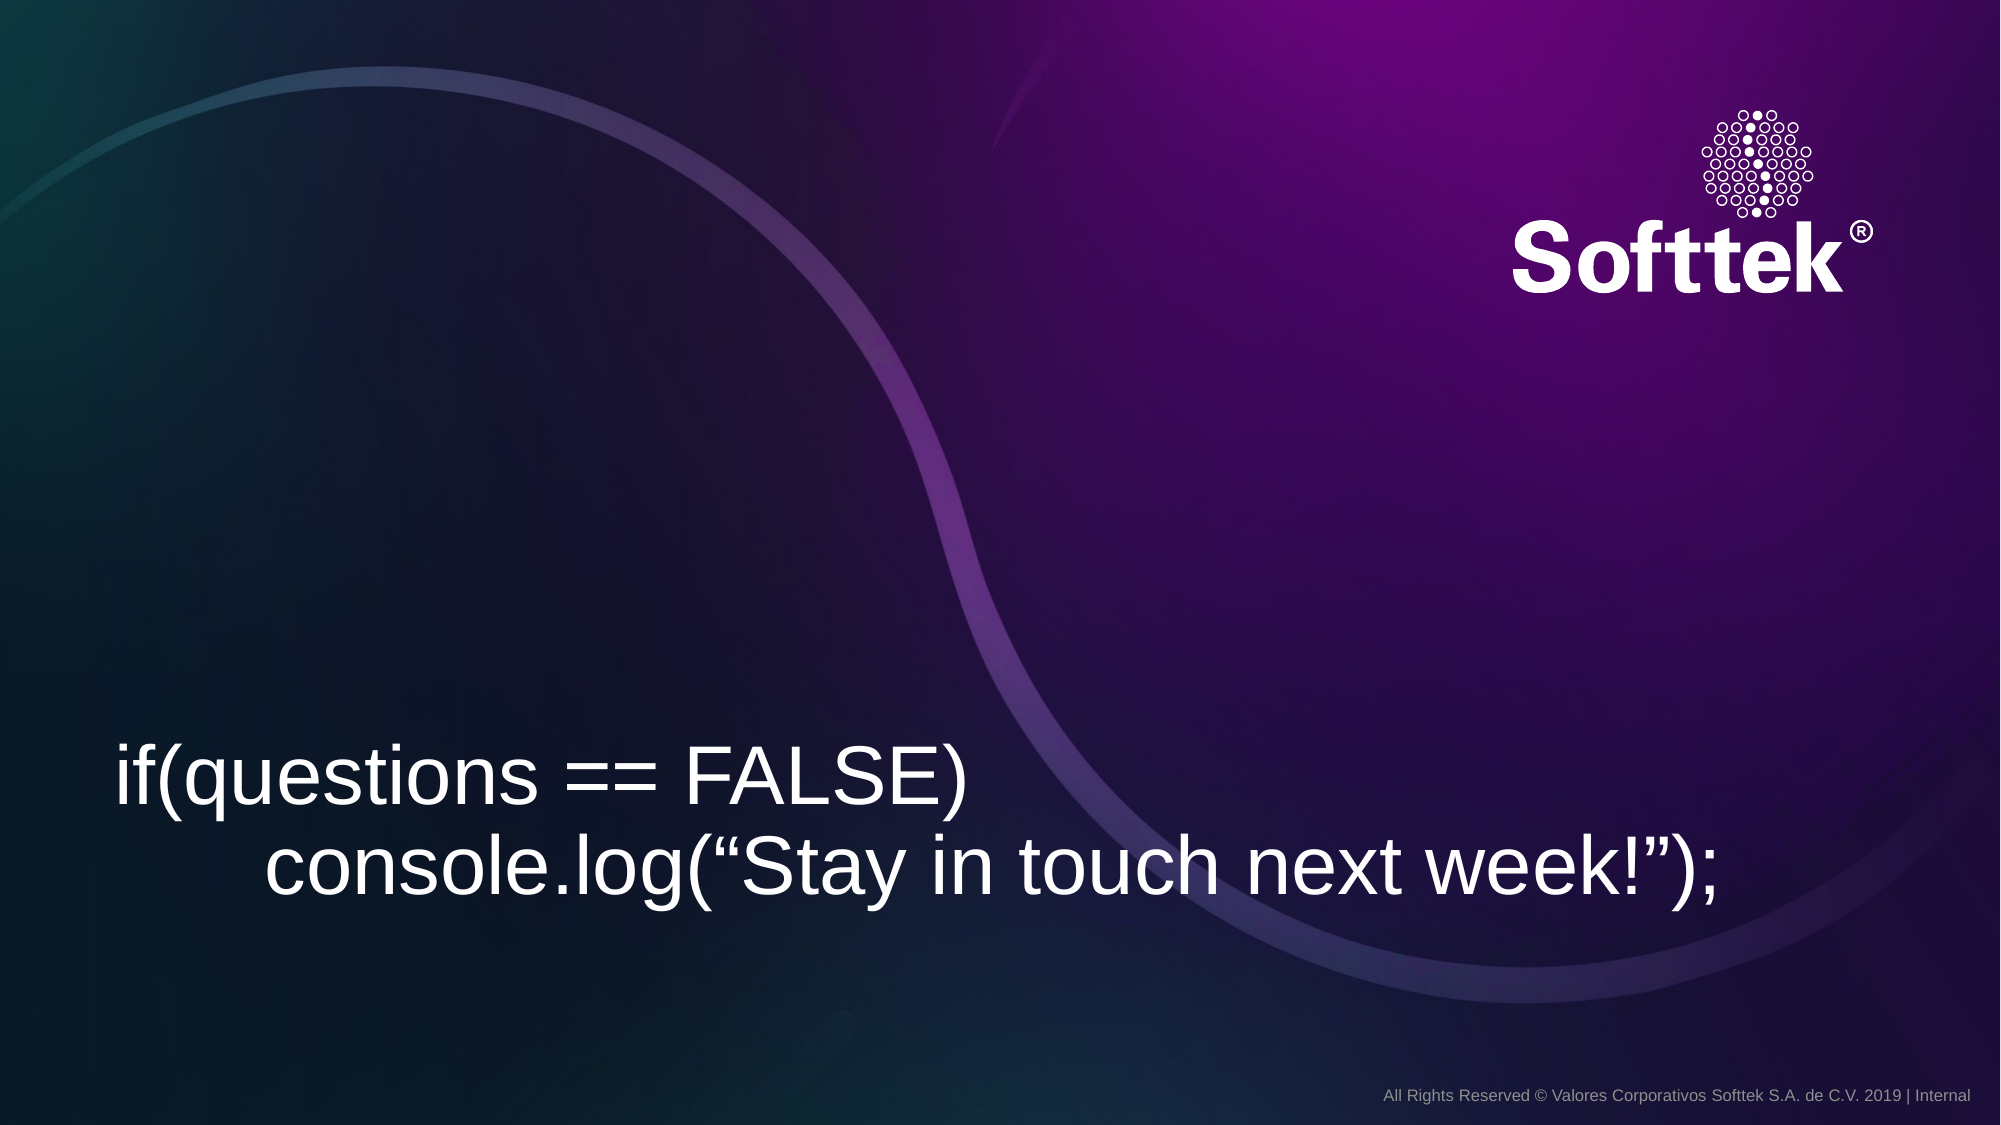

# if(questions == FALSE) console.log(“Stay in touch next week!”);